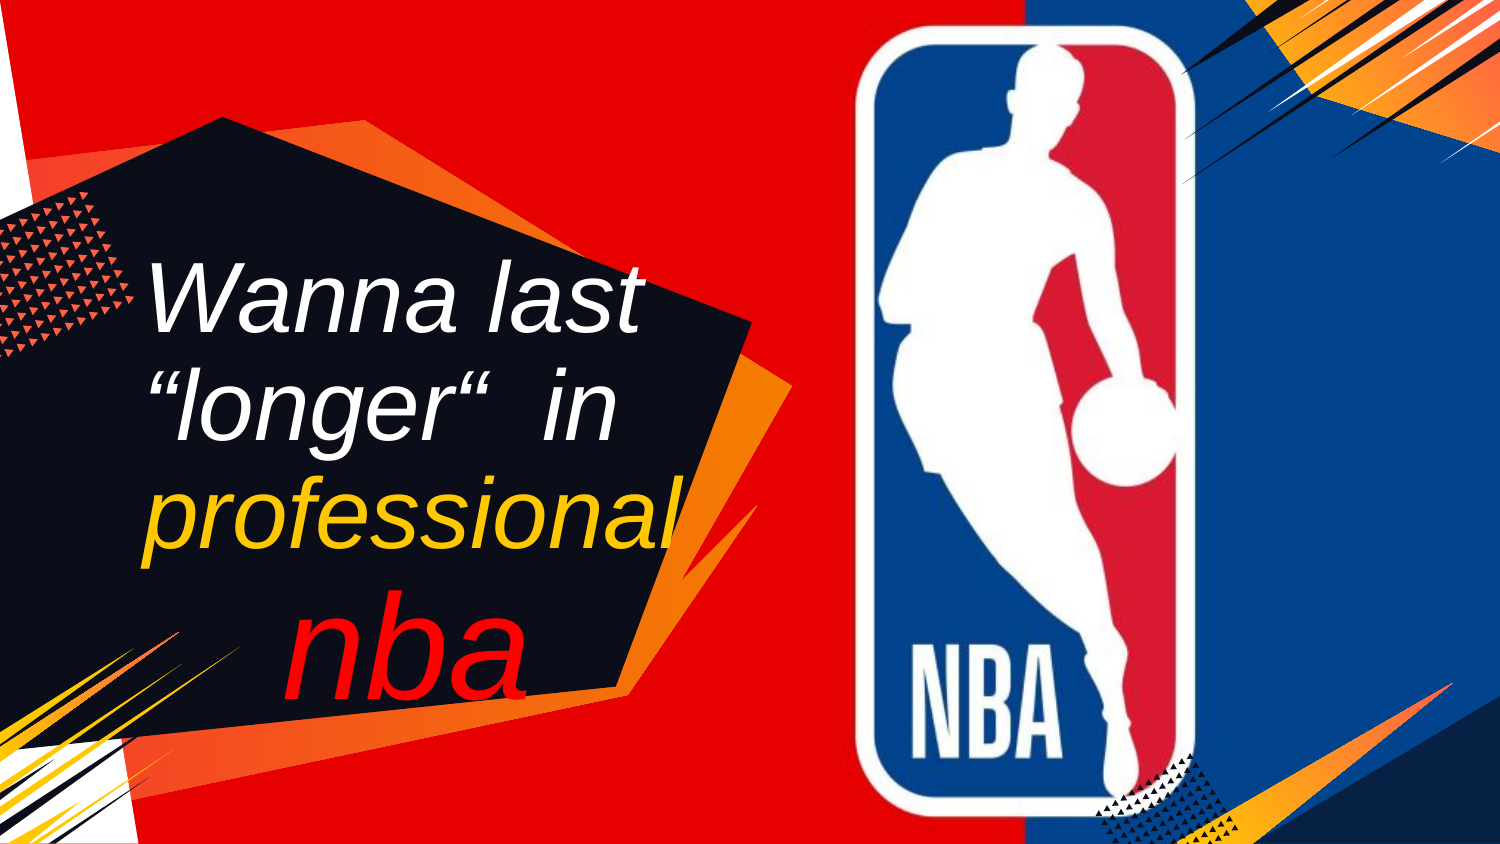

# Wanna last    “longer“  in professional nba